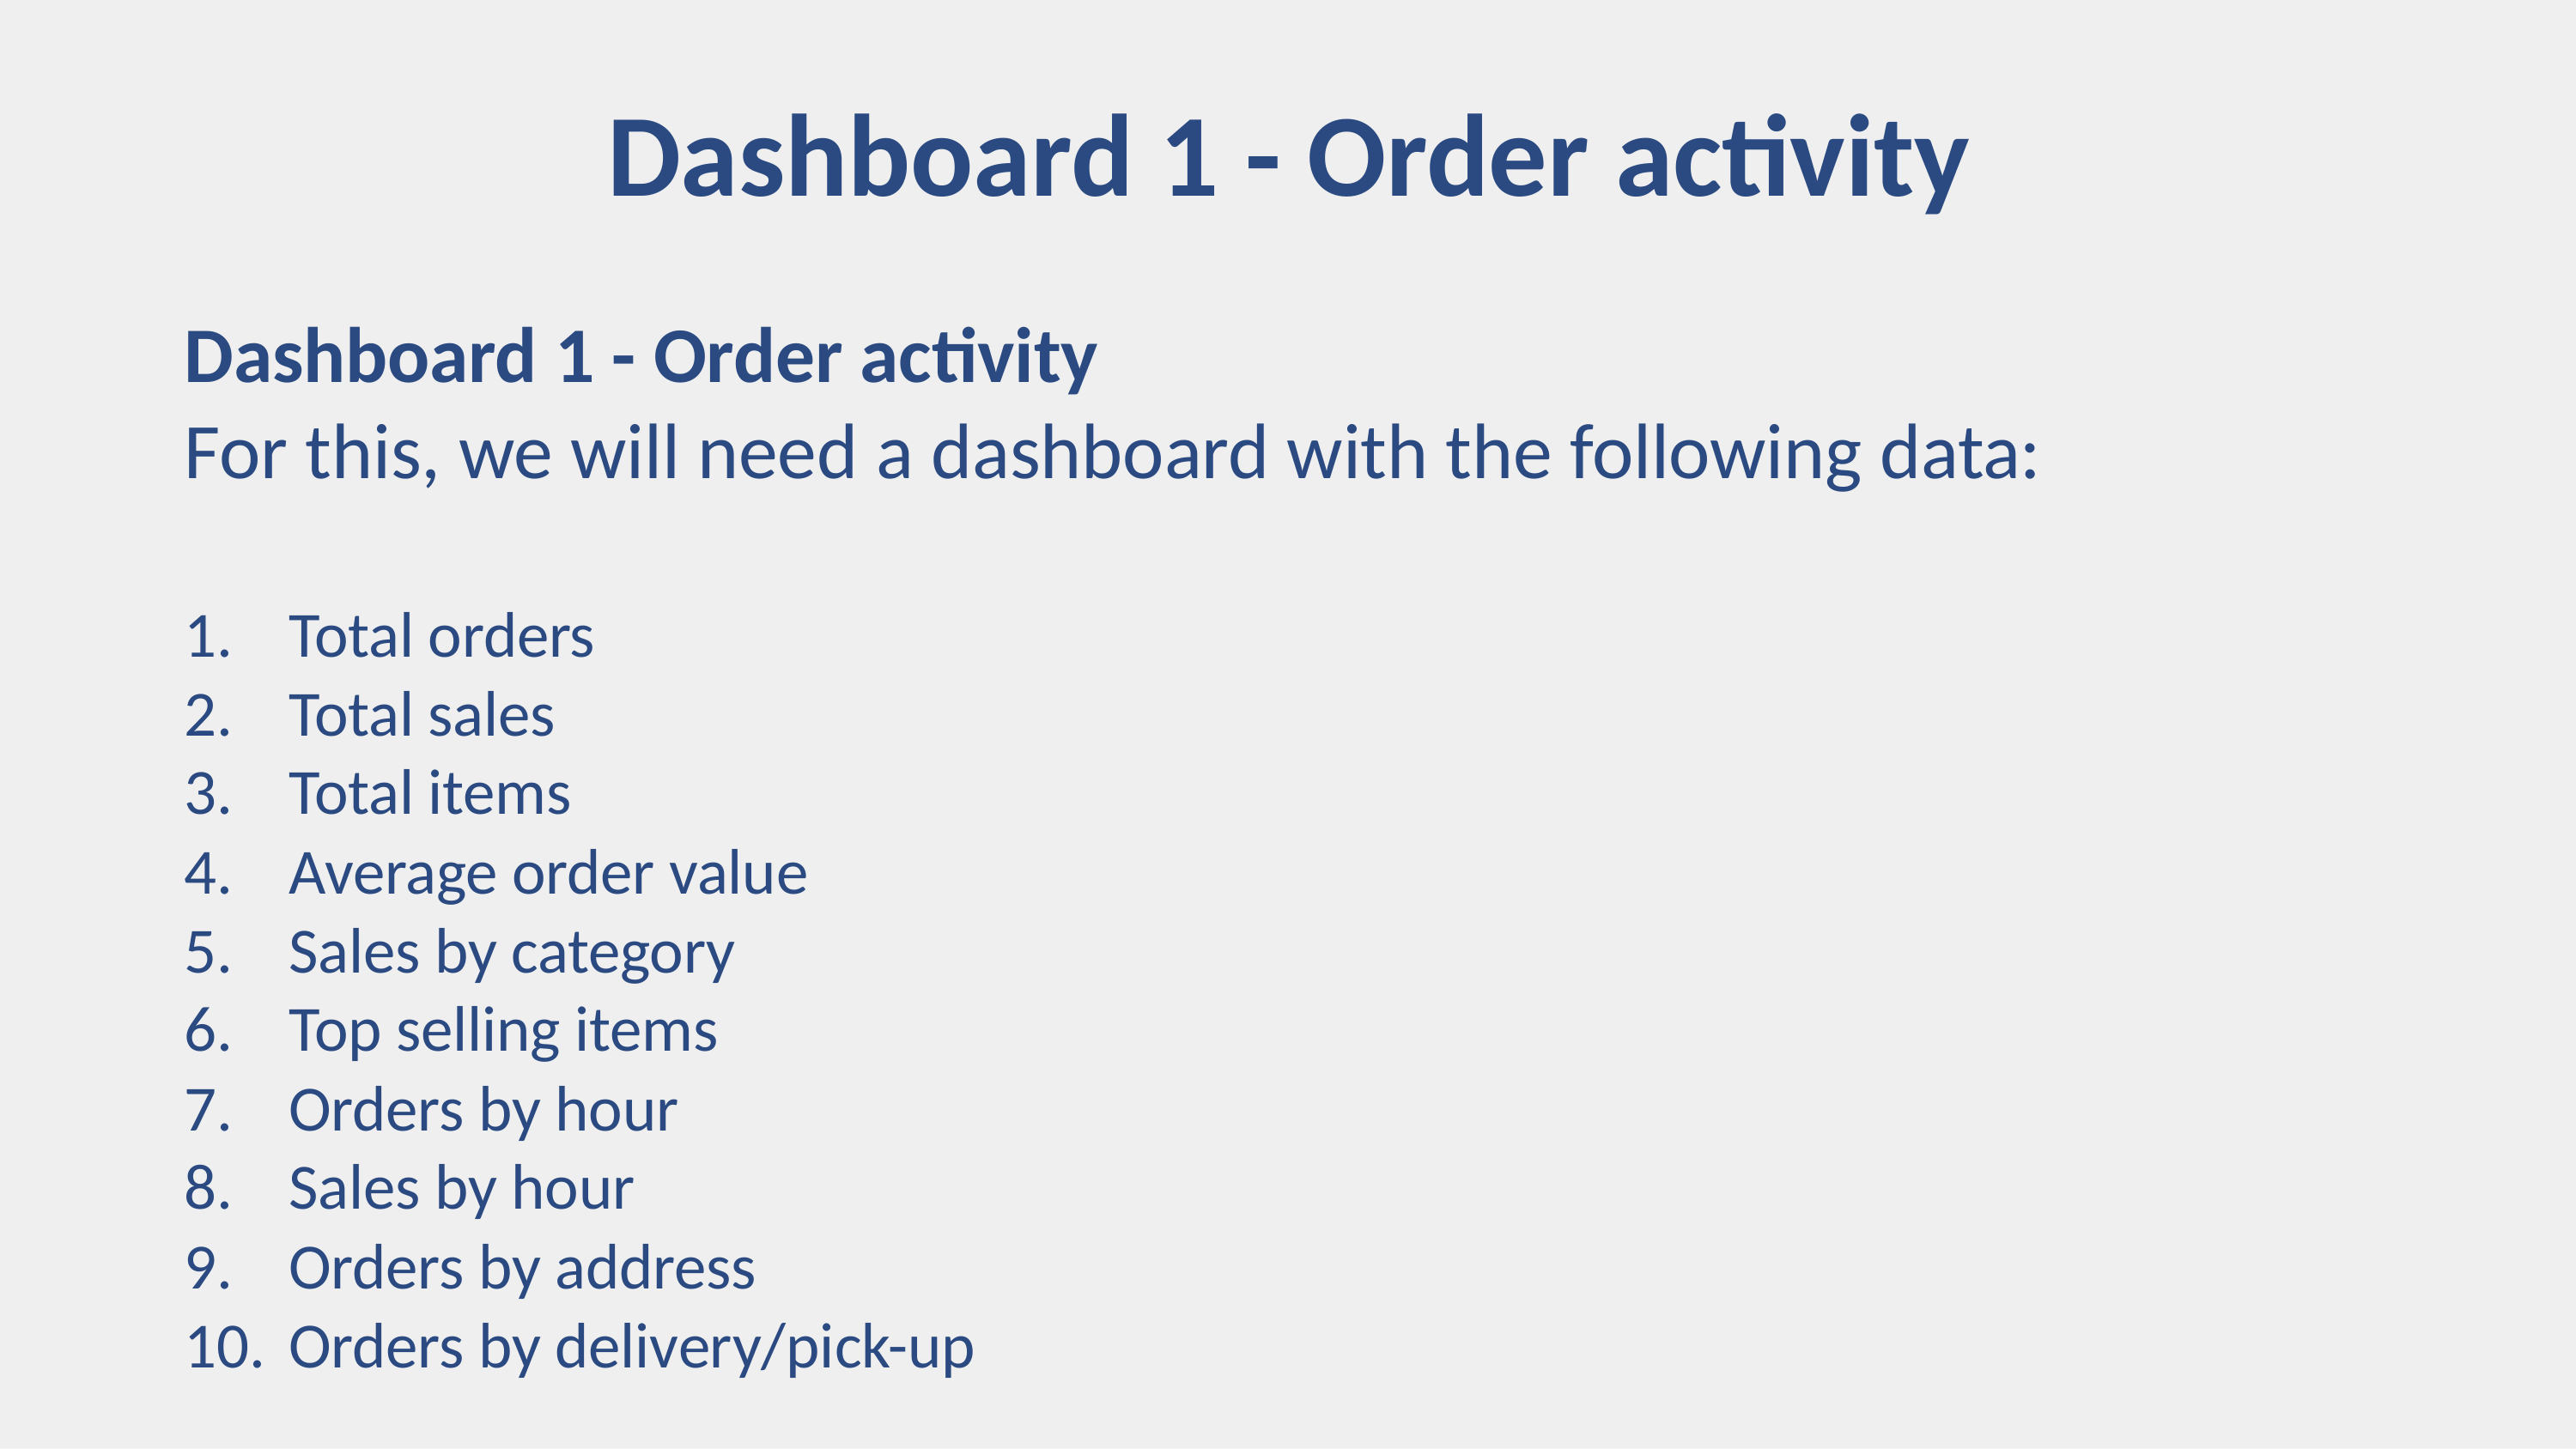

# Dashboard 1 - Order activity
Dashboard 1 - Order activity
For this, we will need a dashboard with the following data:

Total orders
Total sales
Total items
Average order value
Sales by category
Top selling items
Orders by hour
Sales by hour
Orders by address
Orders by delivery/pick-up